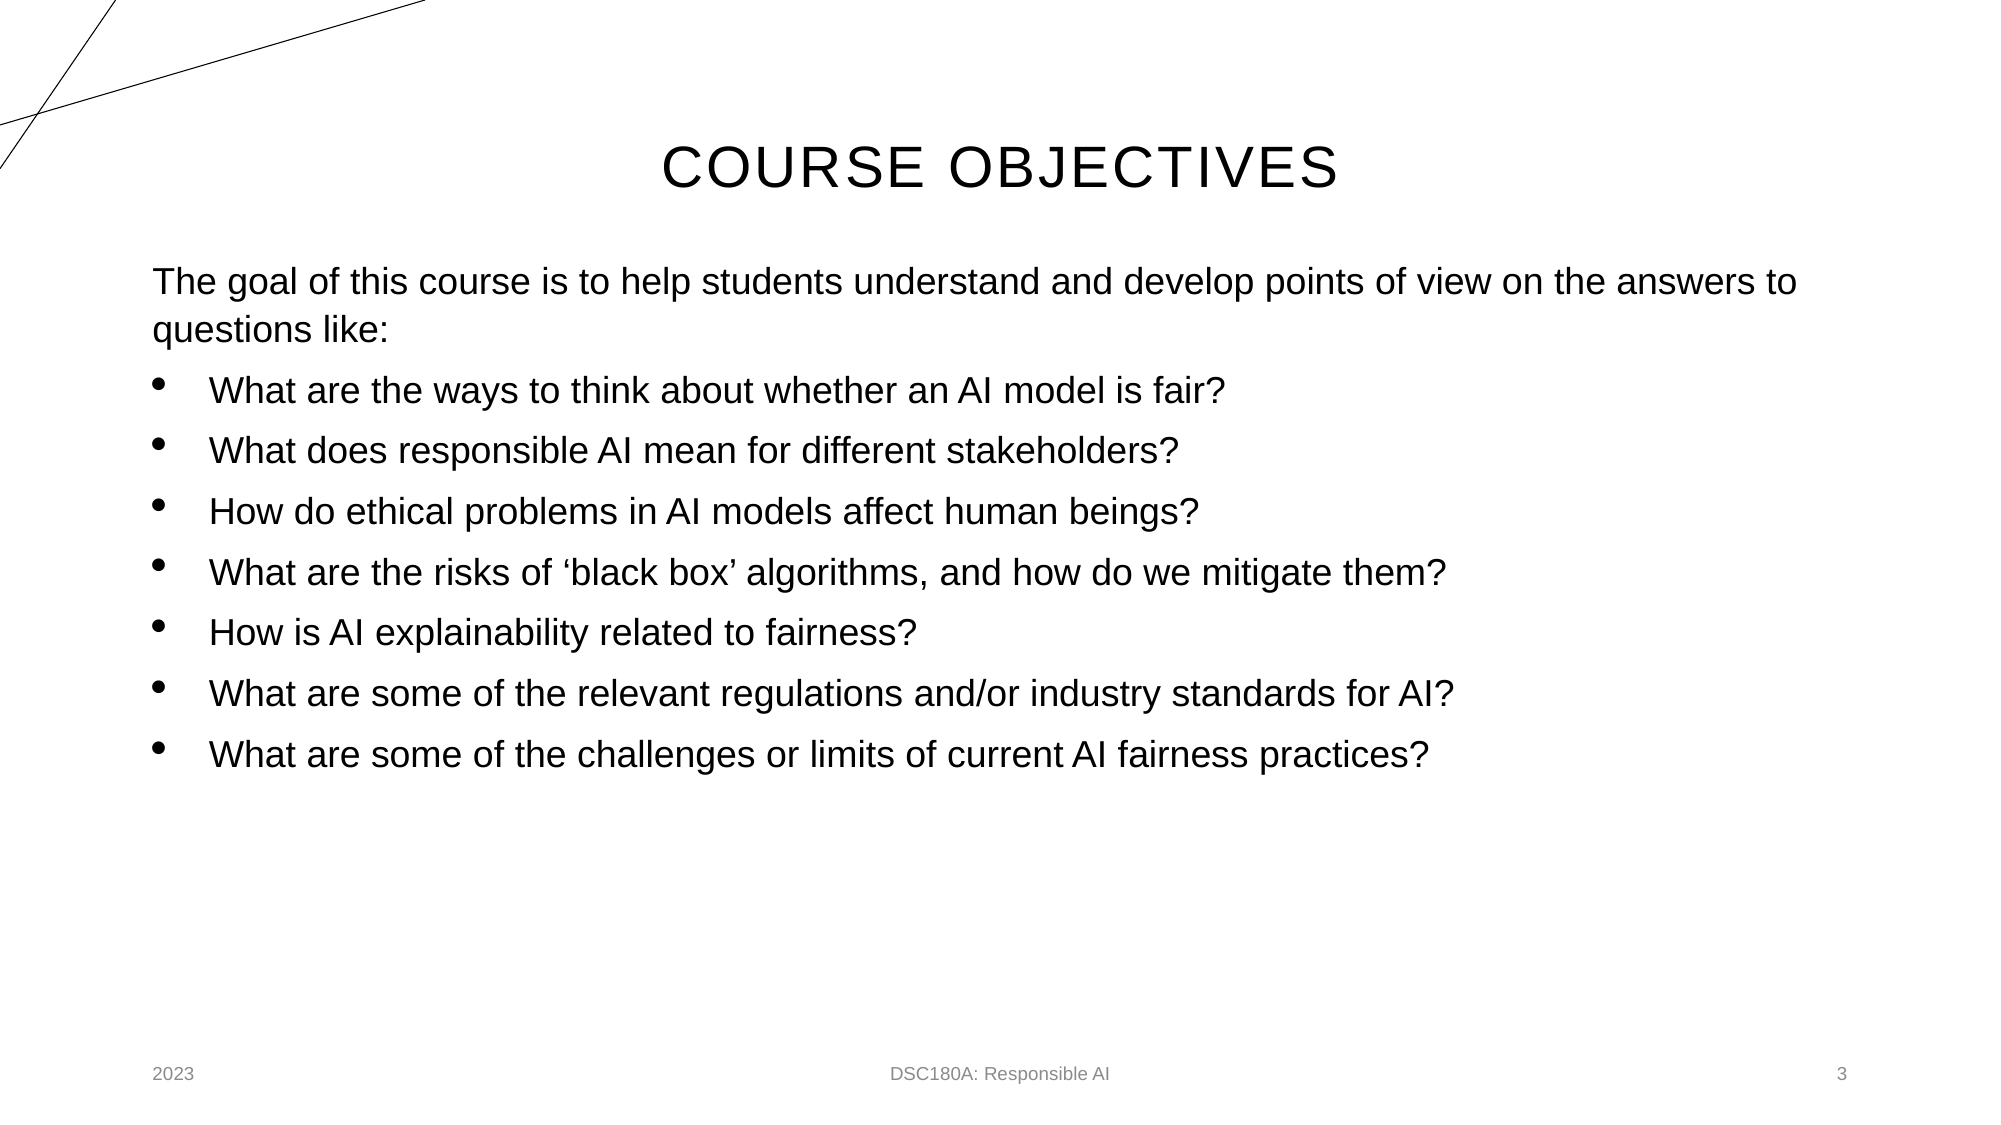

# Course objectives
The goal of this course is to help students understand and develop points of view on the answers to questions like:
What are the ways to think about whether an AI model is fair?
What does responsible AI mean for different stakeholders?
How do ethical problems in AI models affect human beings?
What are the risks of ‘black box’ algorithms, and how do we mitigate them?
How is AI explainability related to fairness?
What are some of the relevant regulations and/or industry standards for AI?
What are some of the challenges or limits of current AI fairness practices?
2023
DSC180A: Responsible AI
3